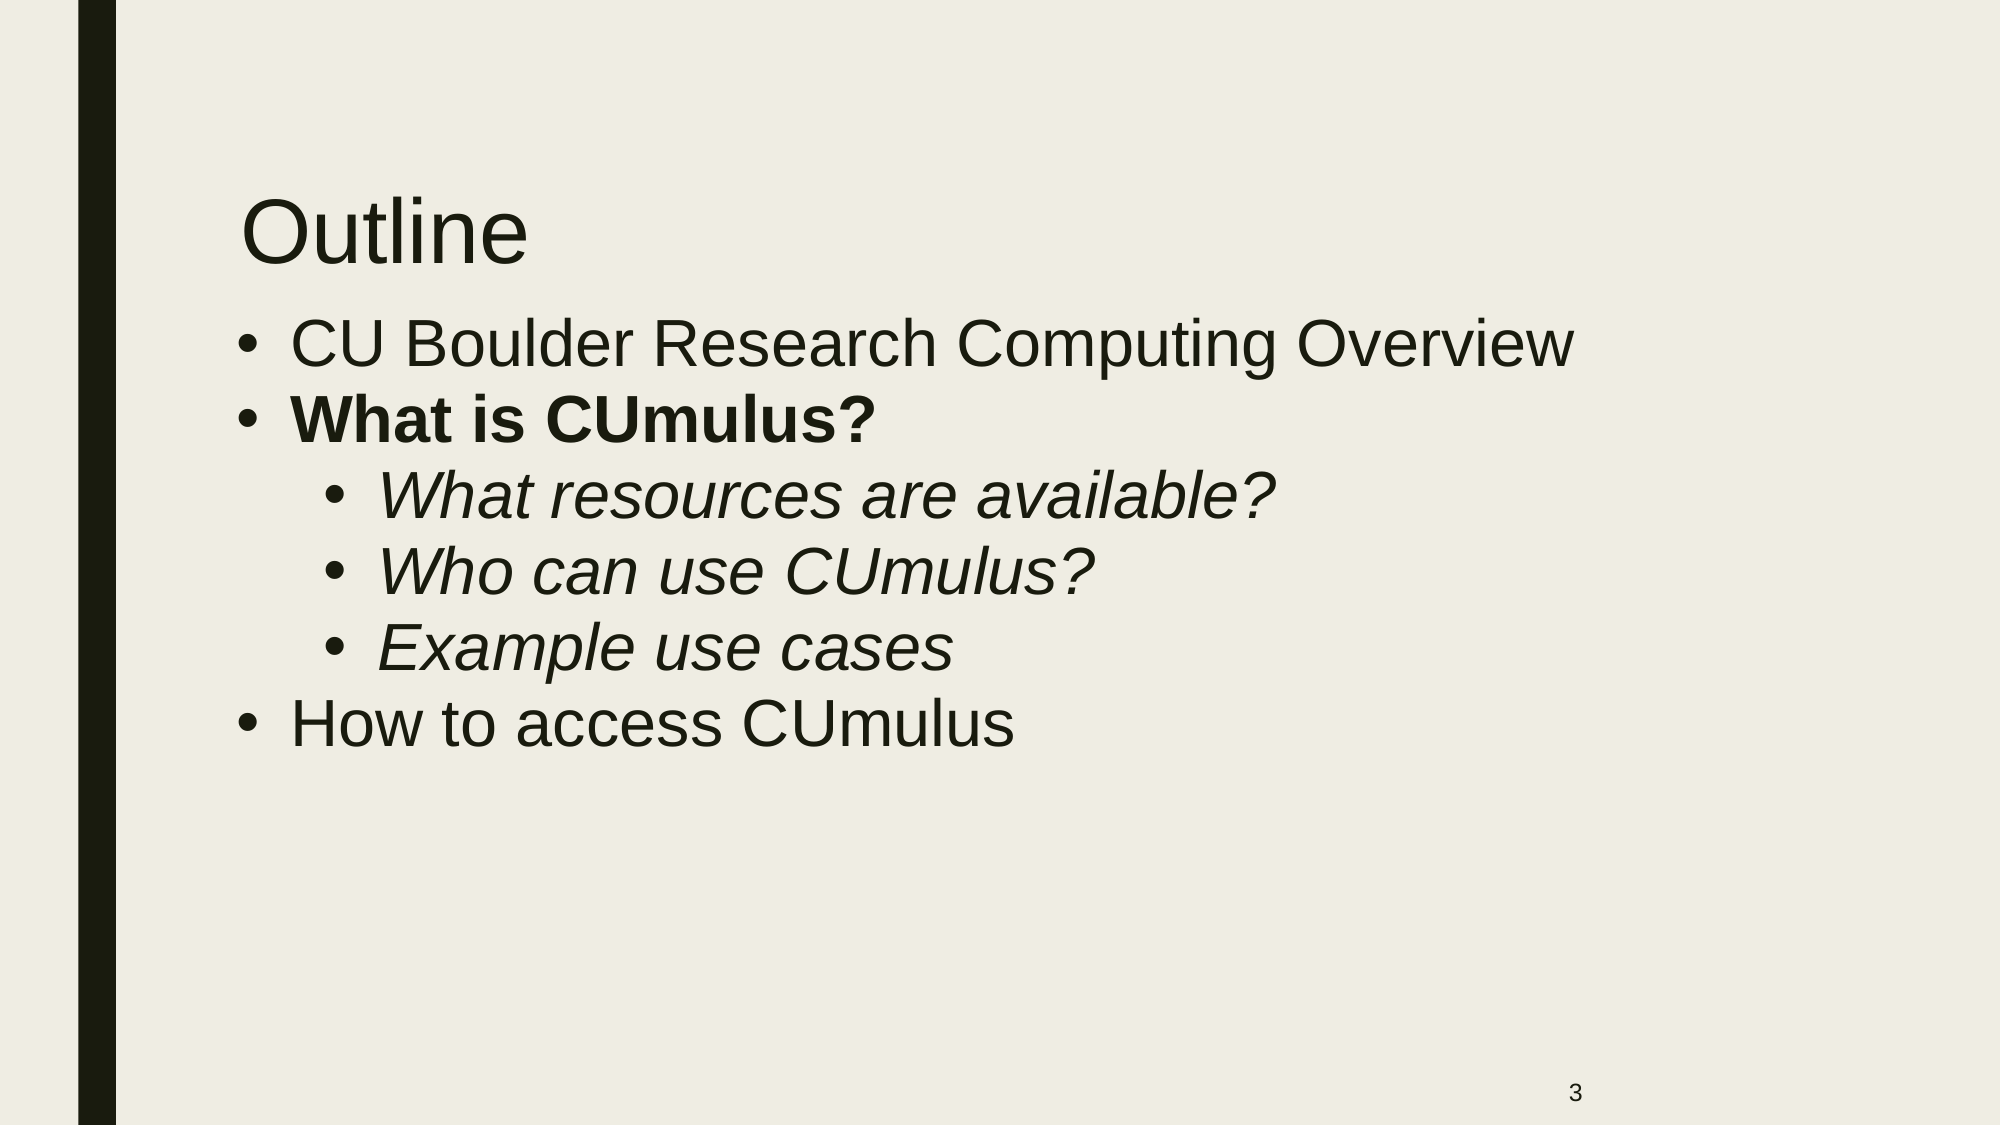

# Outline
CU Boulder Research Computing Overview
What is CUmulus?
What resources are available?
Who can use CUmulus?
Example use cases
How to access CUmulus
3